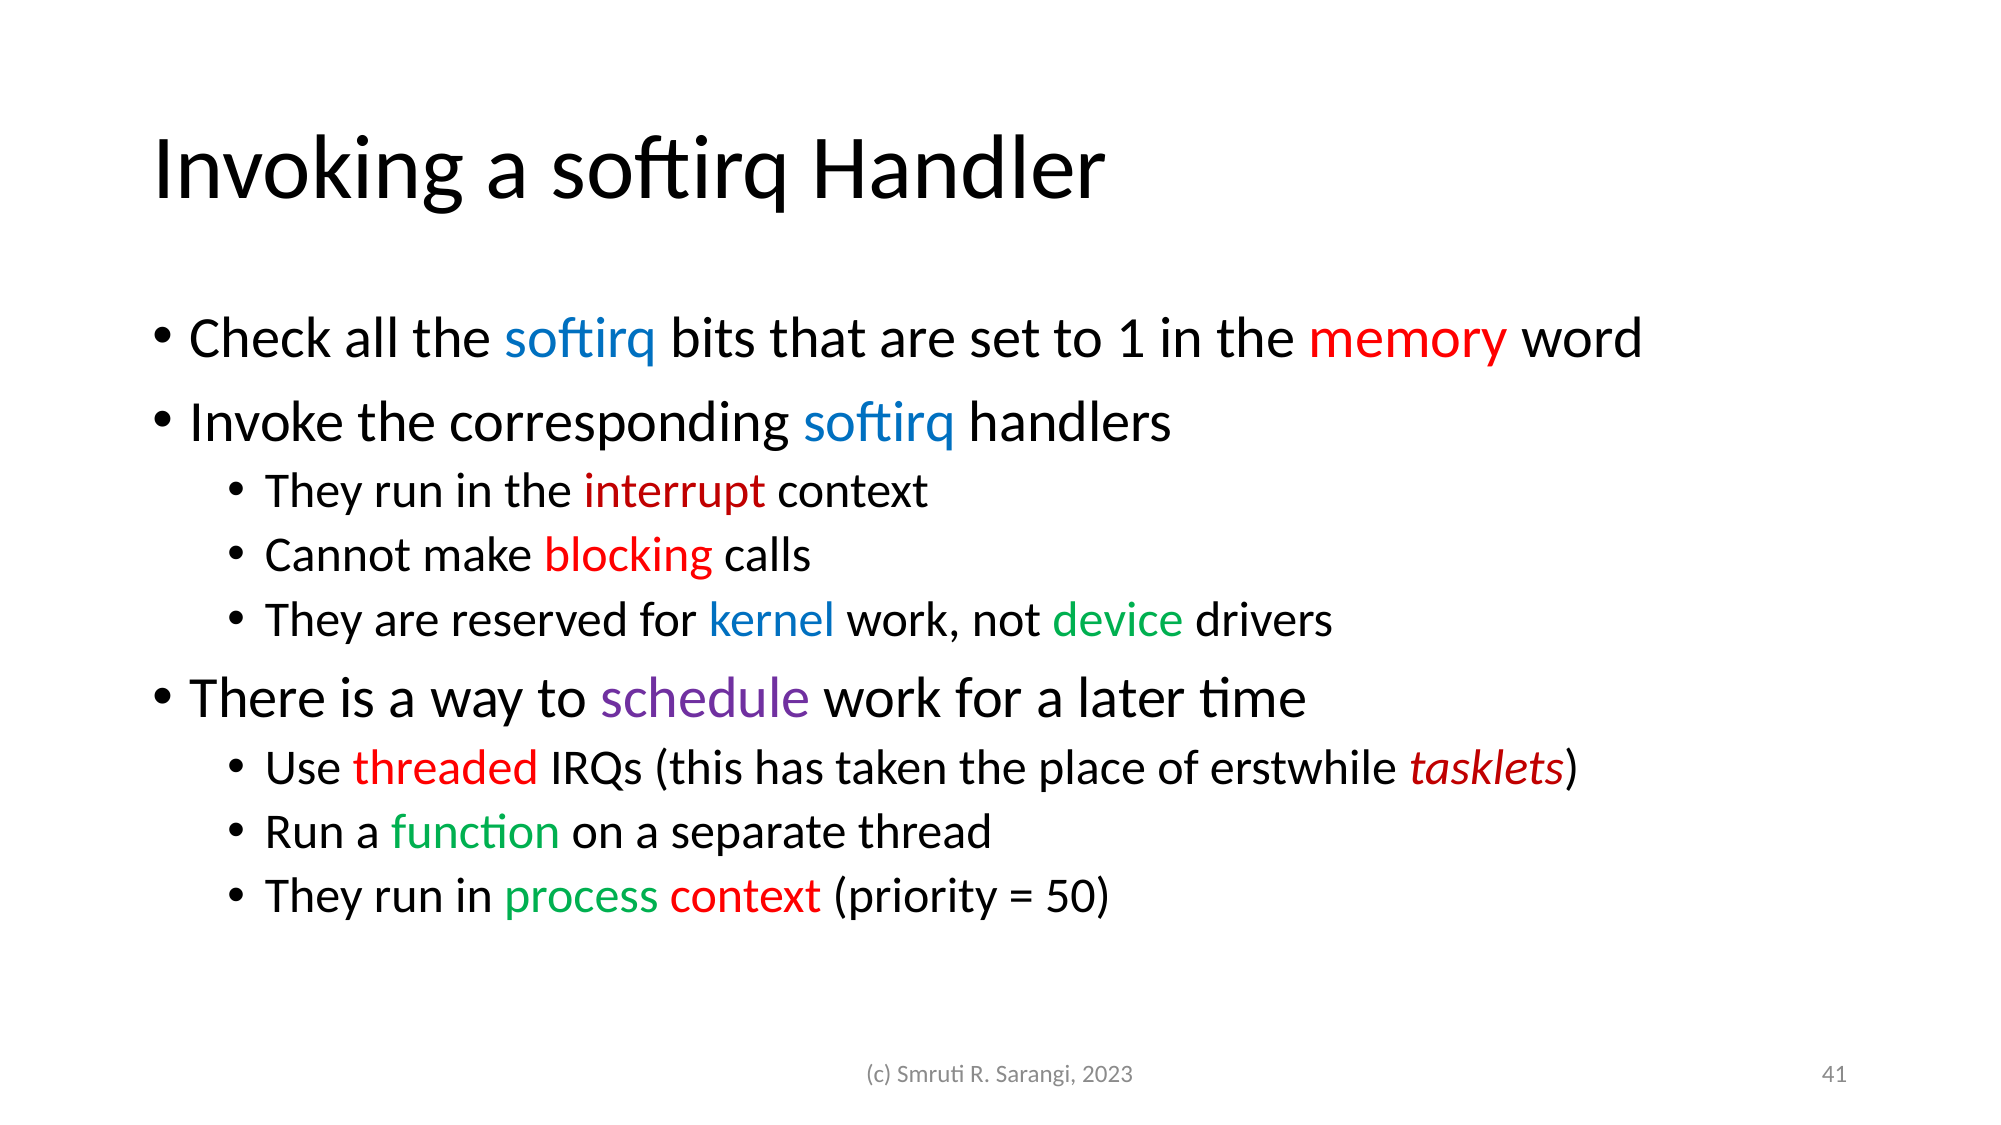

# Invoking a softirq Handler
Check all the softirq bits that are set to 1 in the memory word
Invoke the corresponding softirq handlers
They run in the interrupt context
Cannot make blocking calls
They are reserved for kernel work, not device drivers
There is a way to schedule work for a later time
Use threaded IRQs (this has taken the place of erstwhile tasklets)
Run a function on a separate thread
They run in process context (priority = 50)

(c) Smruti R. Sarangi, 2023
41